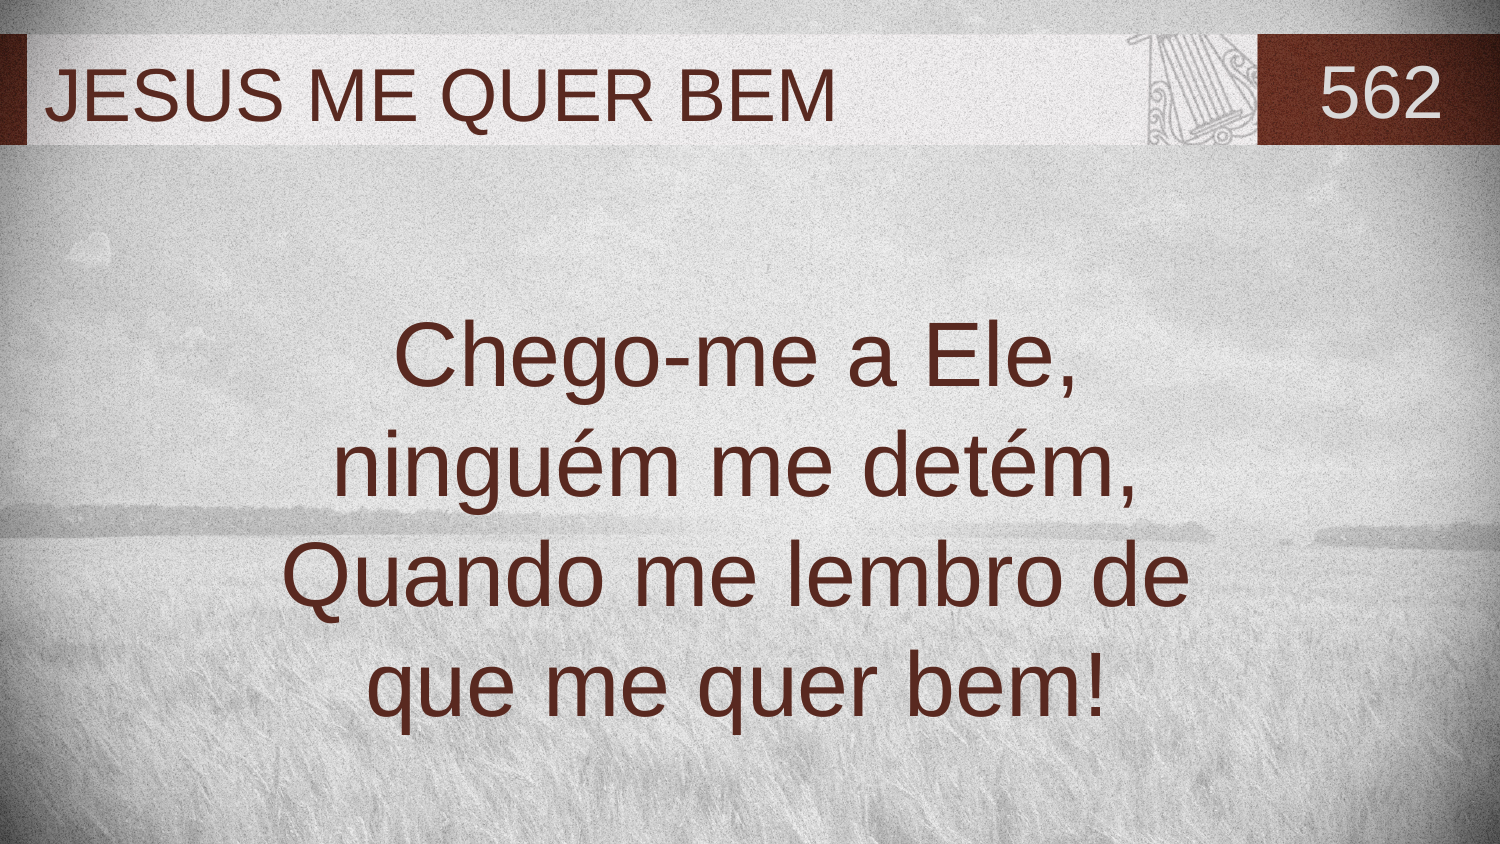

# JESUS ME QUER BEM
562
Chego-me a Ele,
ninguém me detém,
Quando me lembro de
que me quer bem!